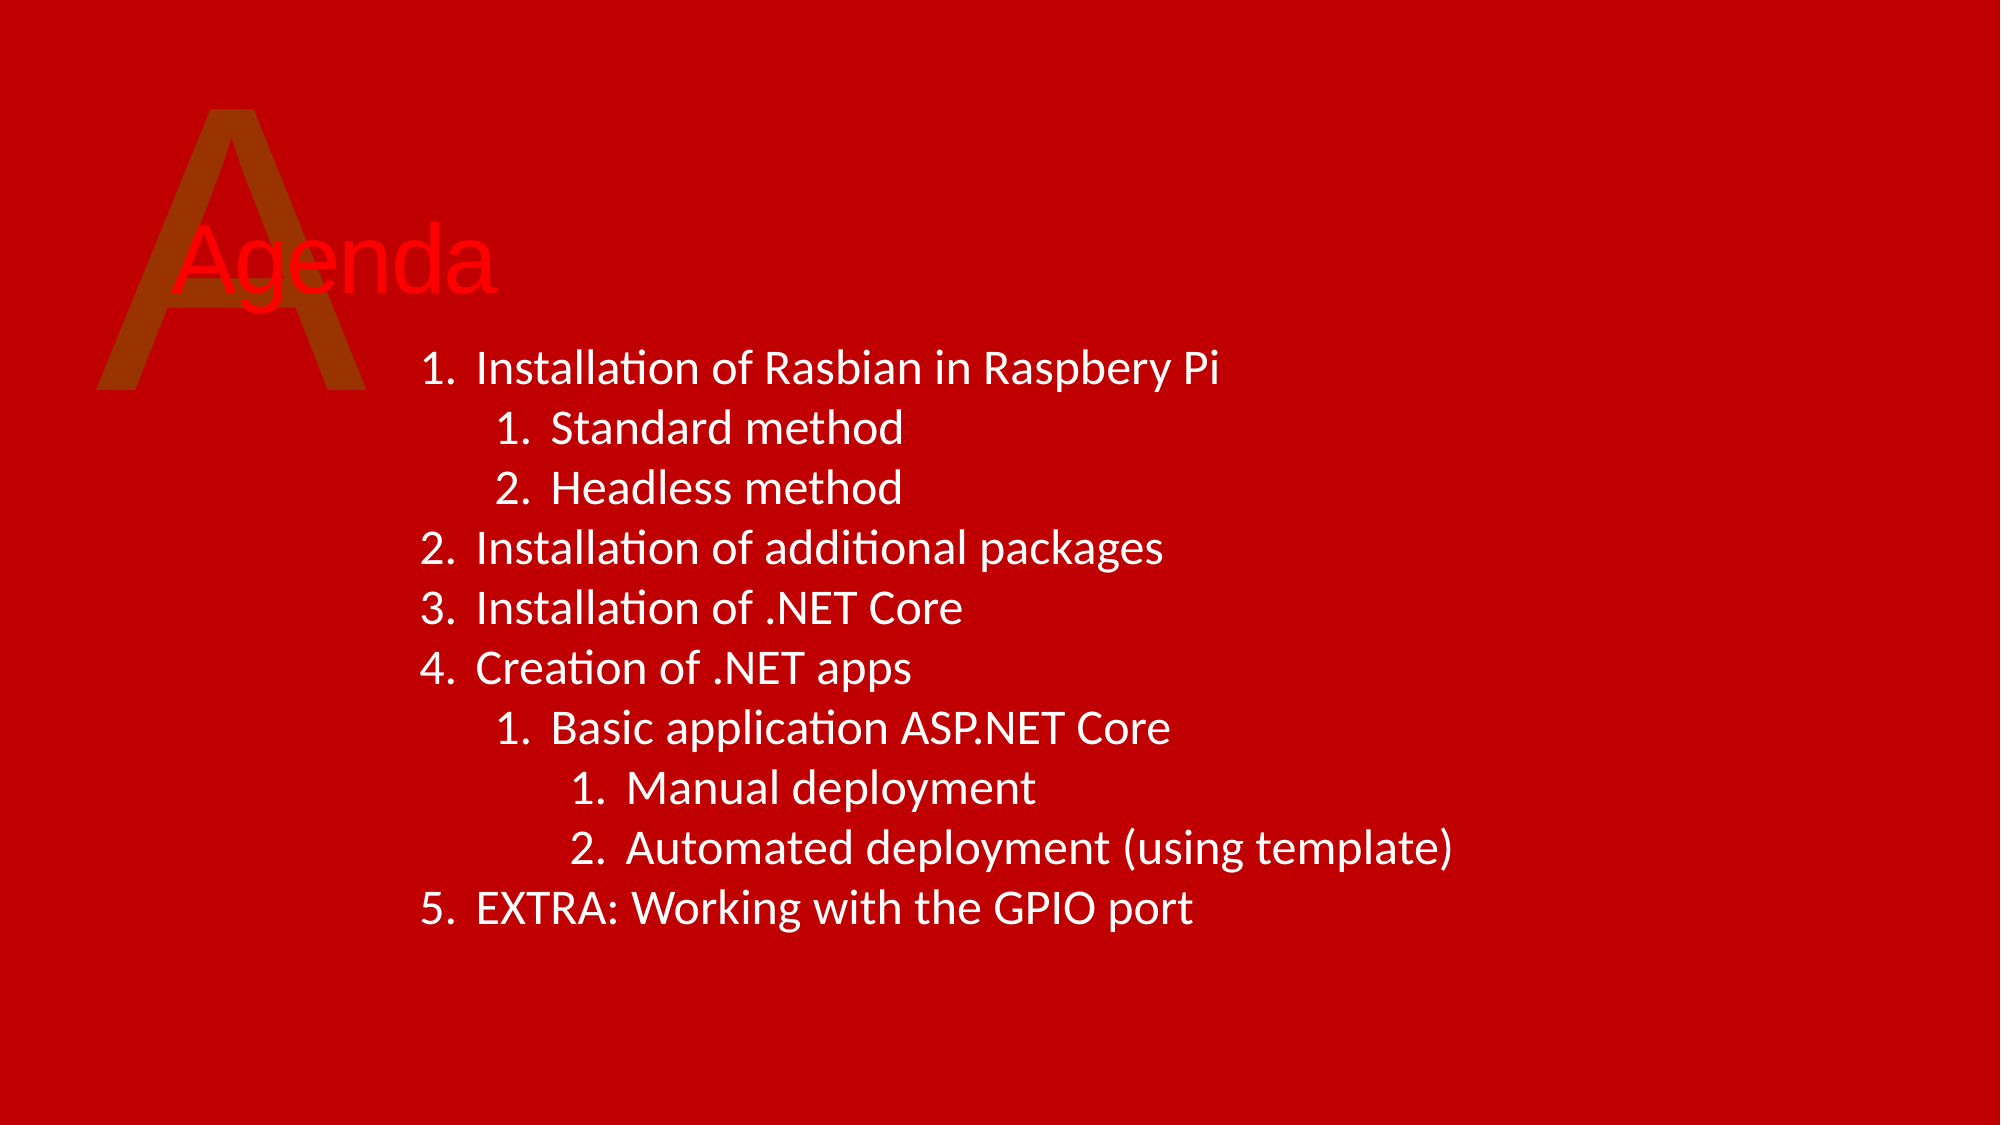

A
Agenda
Installation of Rasbian in Raspbery Pi
Standard method
Headless method
Installation of additional packages
Installation of .NET Core
Creation of .NET apps
Basic application ASP.NET Core
Manual deployment
Automated deployment (using template)
EXTRA: Working with the GPIO port